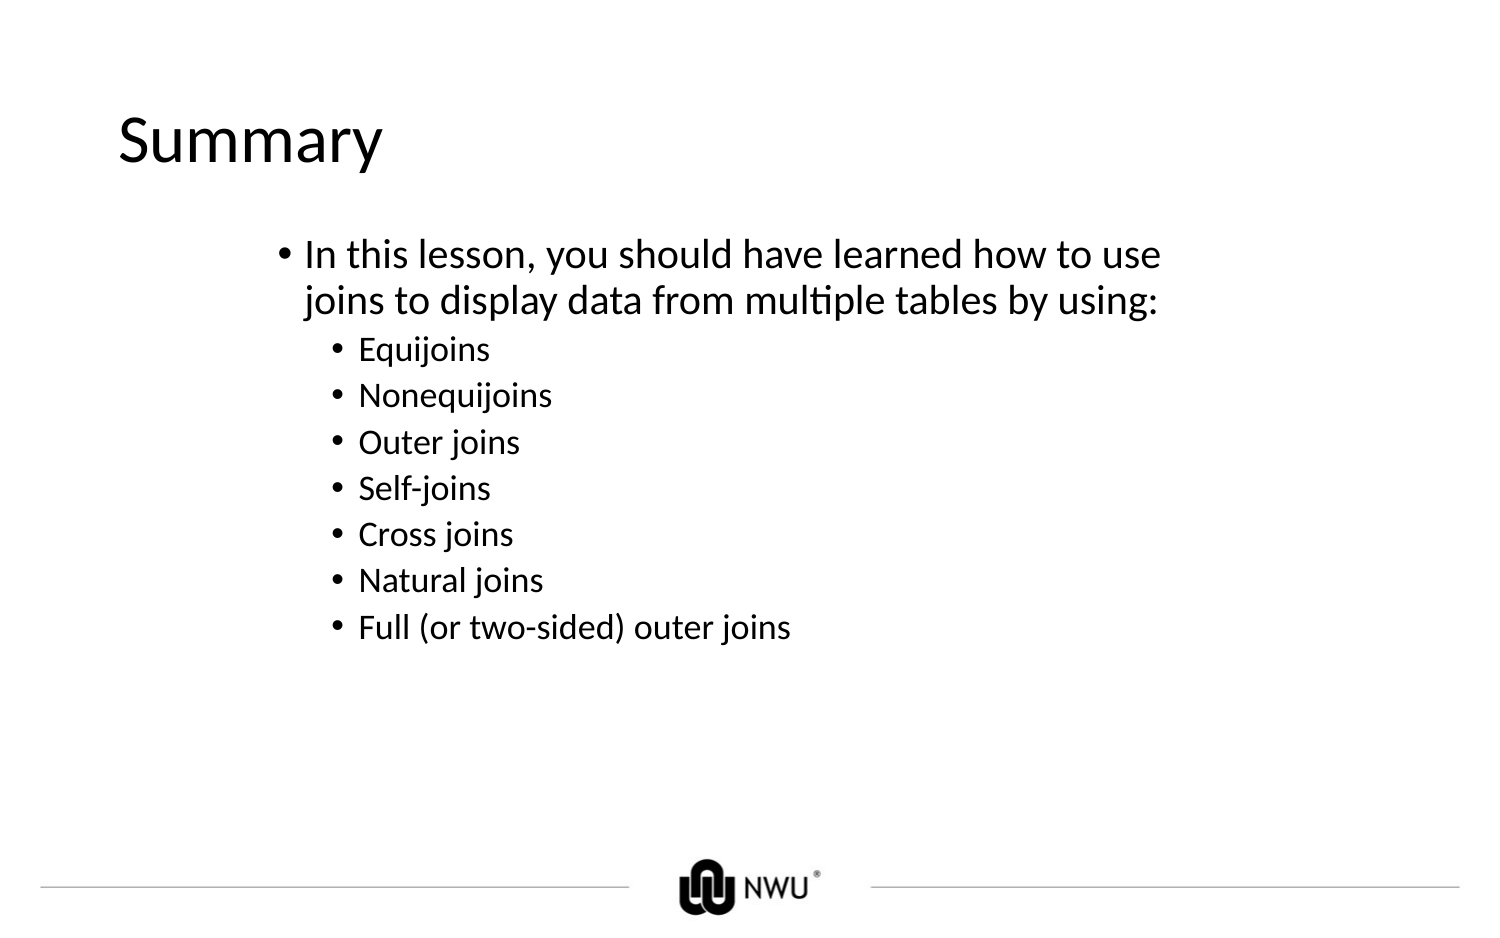

# Summary
In this lesson, you should have learned how to use joins to display data from multiple tables by using:
Equijoins
Nonequijoins
Outer joins
Self-joins
Cross joins
Natural joins
Full (or two-sided) outer joins